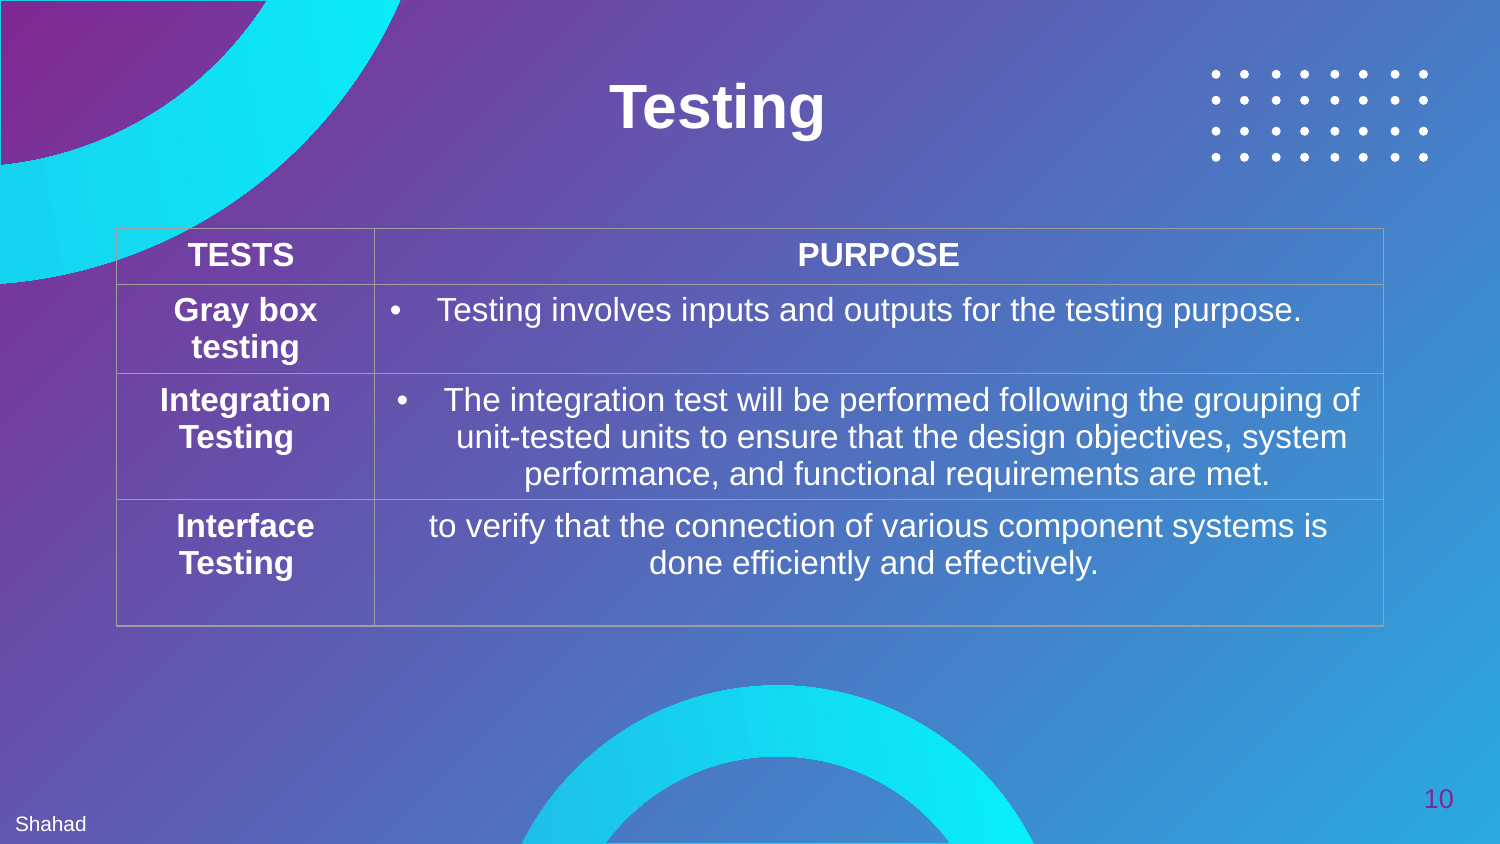

# Testing
| TESTS | PURPOSE |
| --- | --- |
| Gray box testing | Testing involves inputs and outputs for the testing purpose. |
| Integration Testing | The integration test will be performed following the grouping of unit-tested units to ensure that the design objectives, system performance, and functional requirements are met. |
| Interface Testing | to verify that the connection of various component systems is done efficiently and effectively. |
10
Shahad